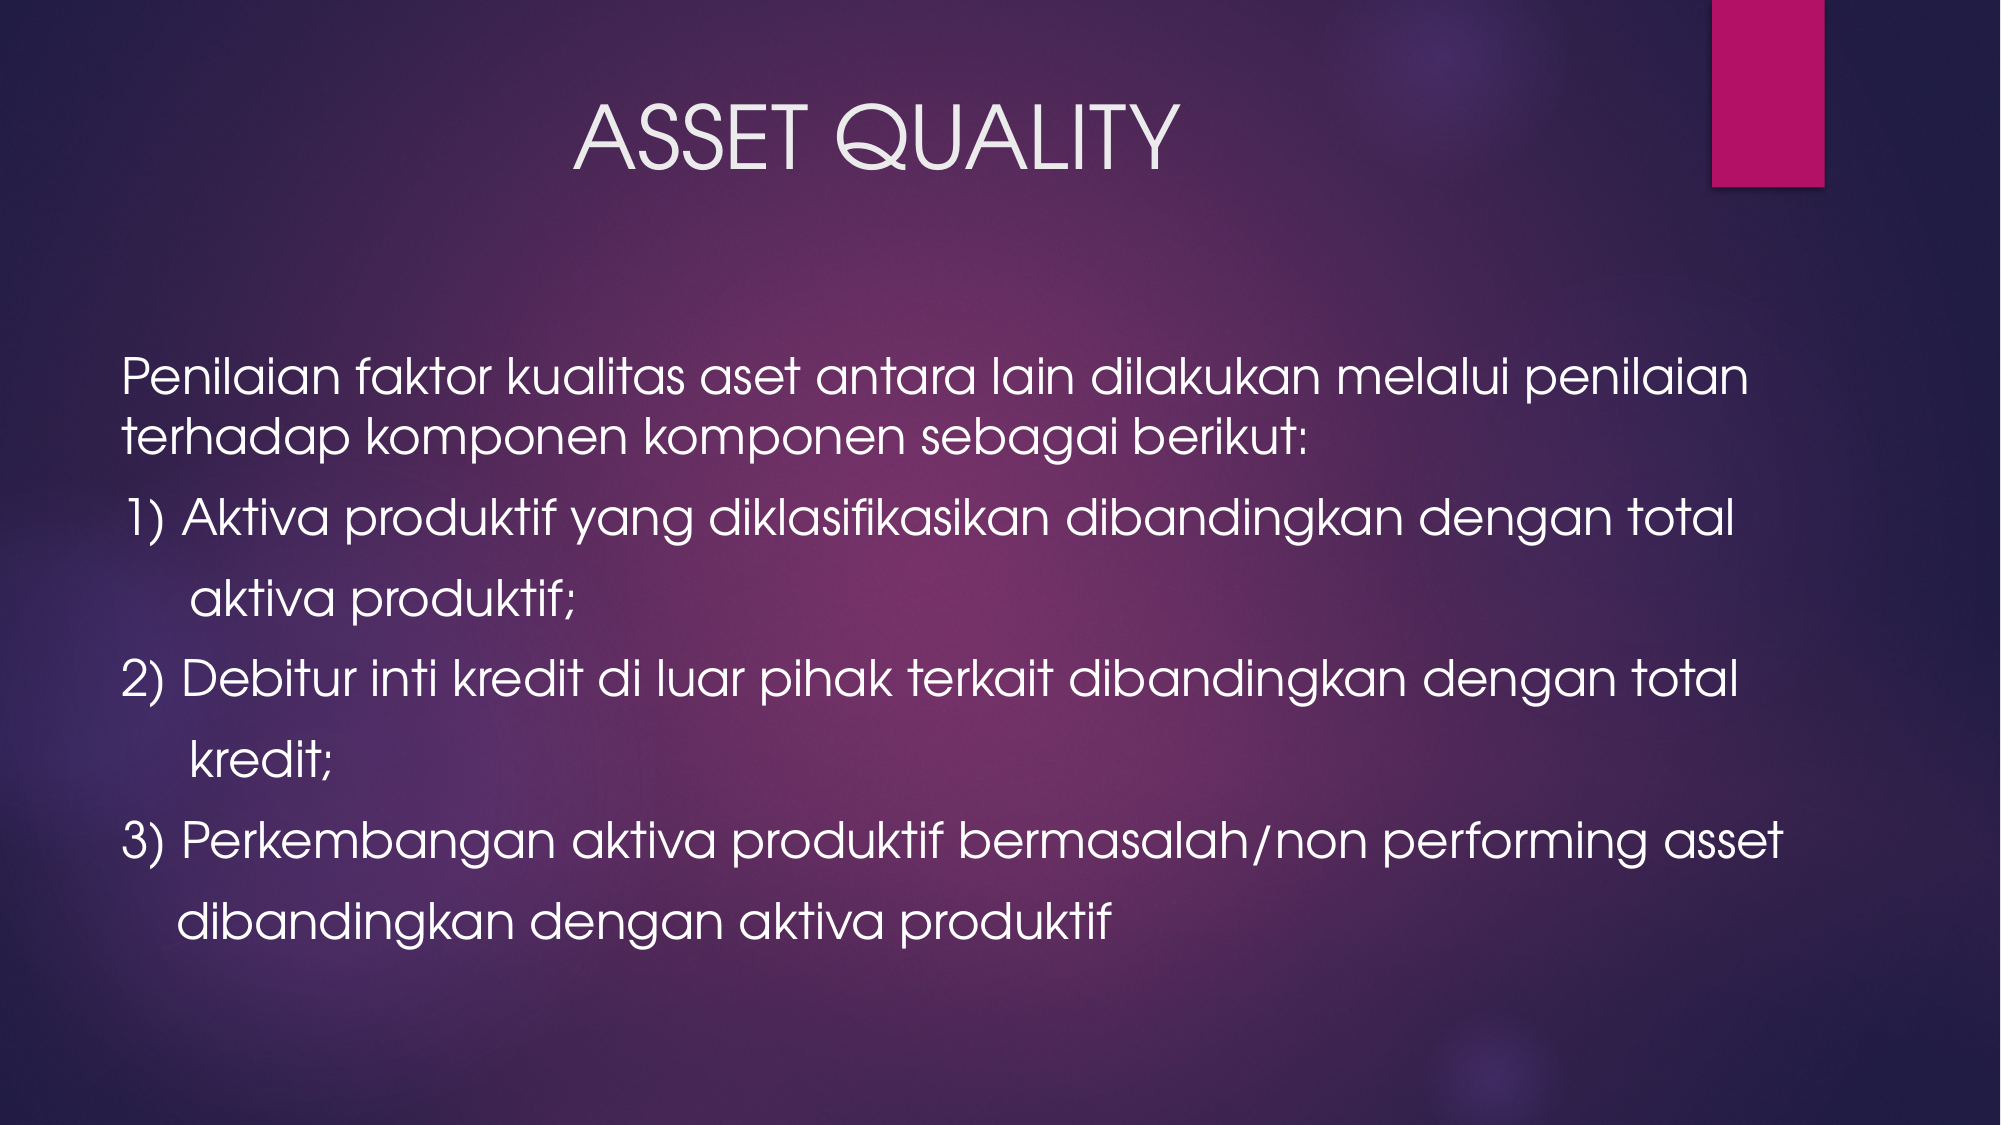

# ASSET QUALITY
Penilaian faktor kualitas aset antara lain dilakukan melalui penilaian terhadap komponen komponen sebagai berikut:
1) Aktiva produktif yang diklasifikasikan dibandingkan dengan total
     aktiva produktif;
2) Debitur inti kredit di luar pihak terkait dibandingkan dengan total
     kredit;
3) Perkembangan aktiva produktif bermasalah/non performing asset
    dibandingkan dengan aktiva produktif